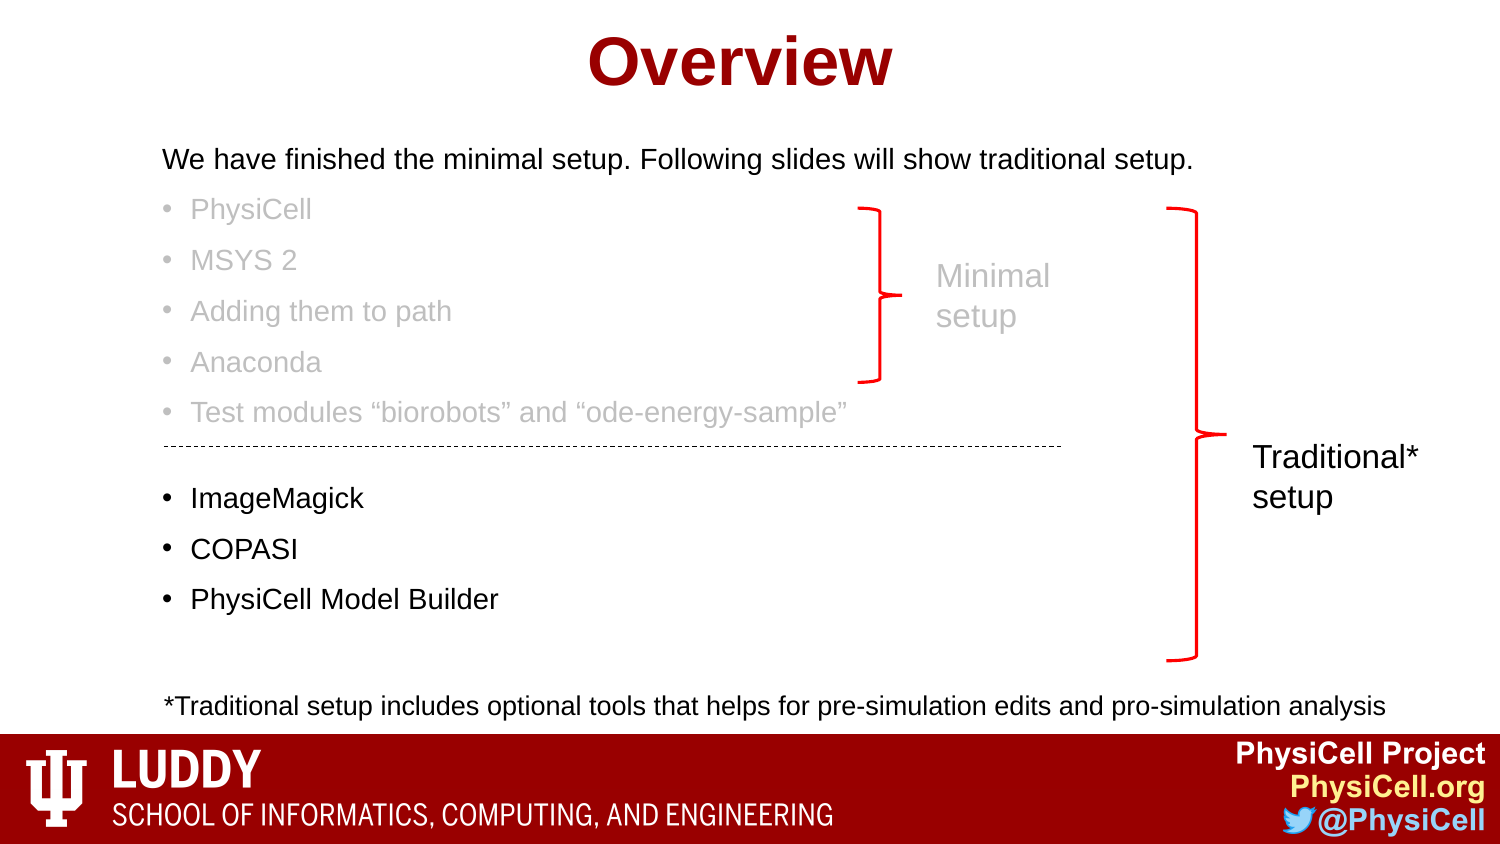

# Overview
We have finished the minimal setup. Following slides will show traditional setup.
PhysiCell
MSYS 2
Adding them to path
Anaconda
Test modules “biorobots” and “ode-energy-sample”
ImageMagick
COPASI
PhysiCell Model Builder

Minimal setup
Traditional* setup
*Traditional setup includes optional tools that helps for pre-simulation edits and pro-simulation analysis